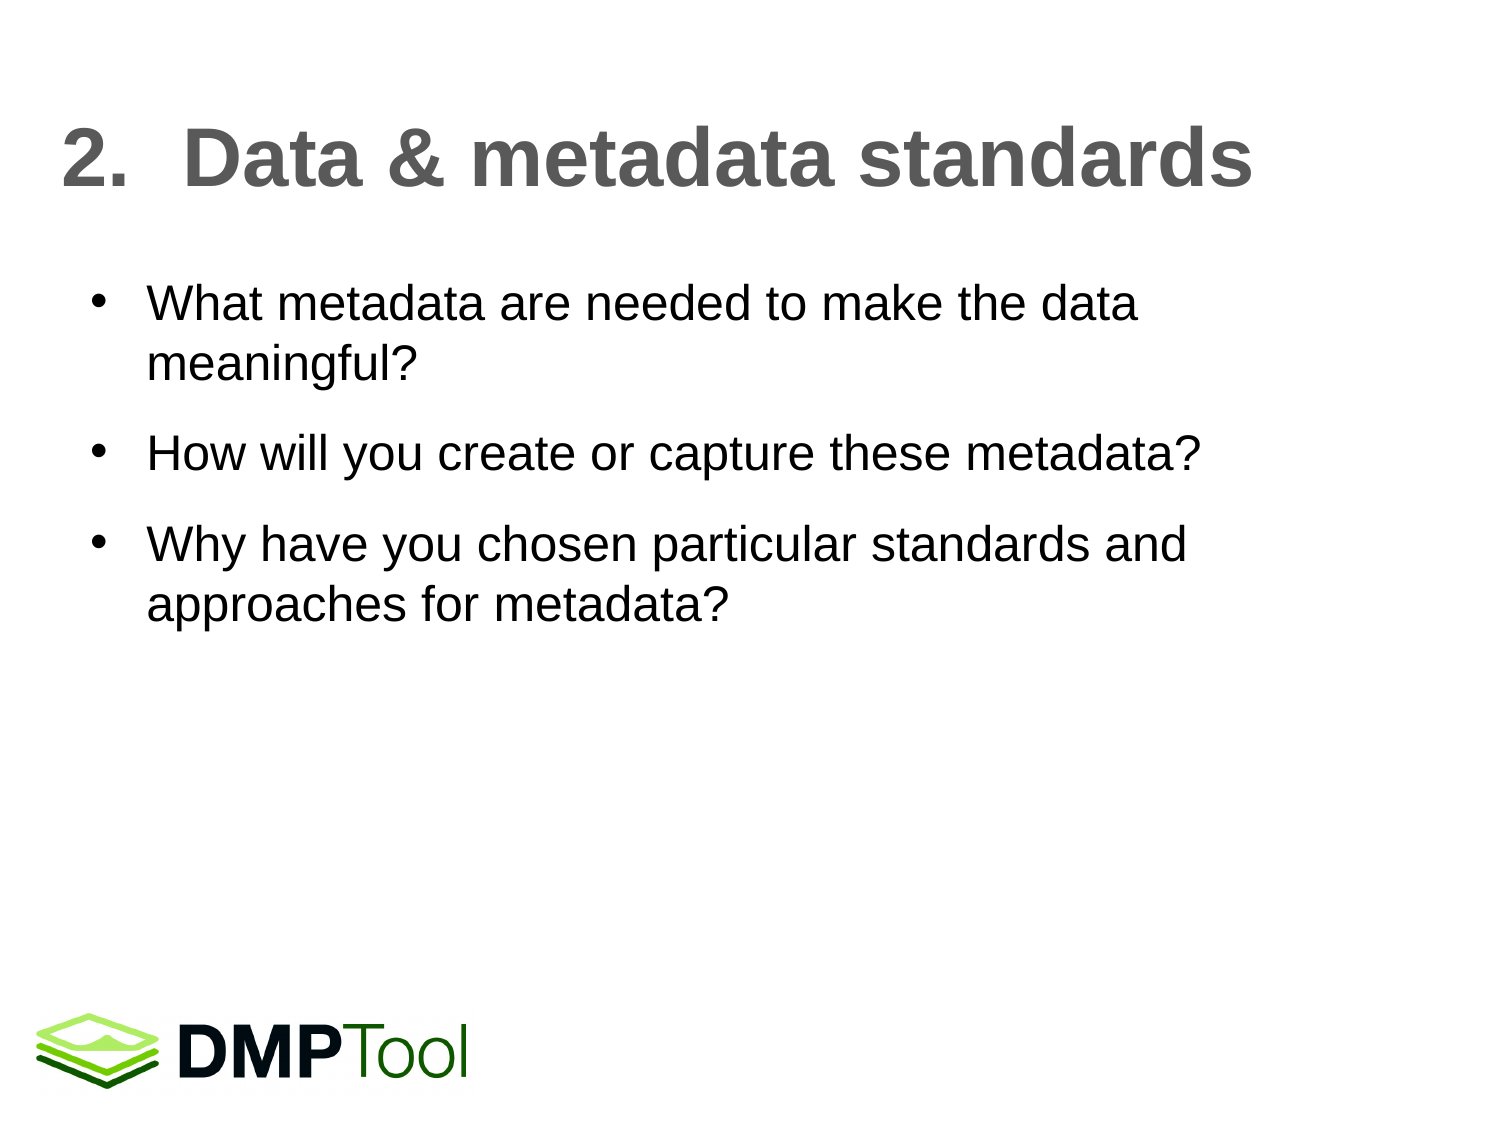

# Data & metadata standards
What metadata are needed to make the data meaningful?
How will you create or capture these metadata?
Why have you chosen particular standards and approaches for metadata?